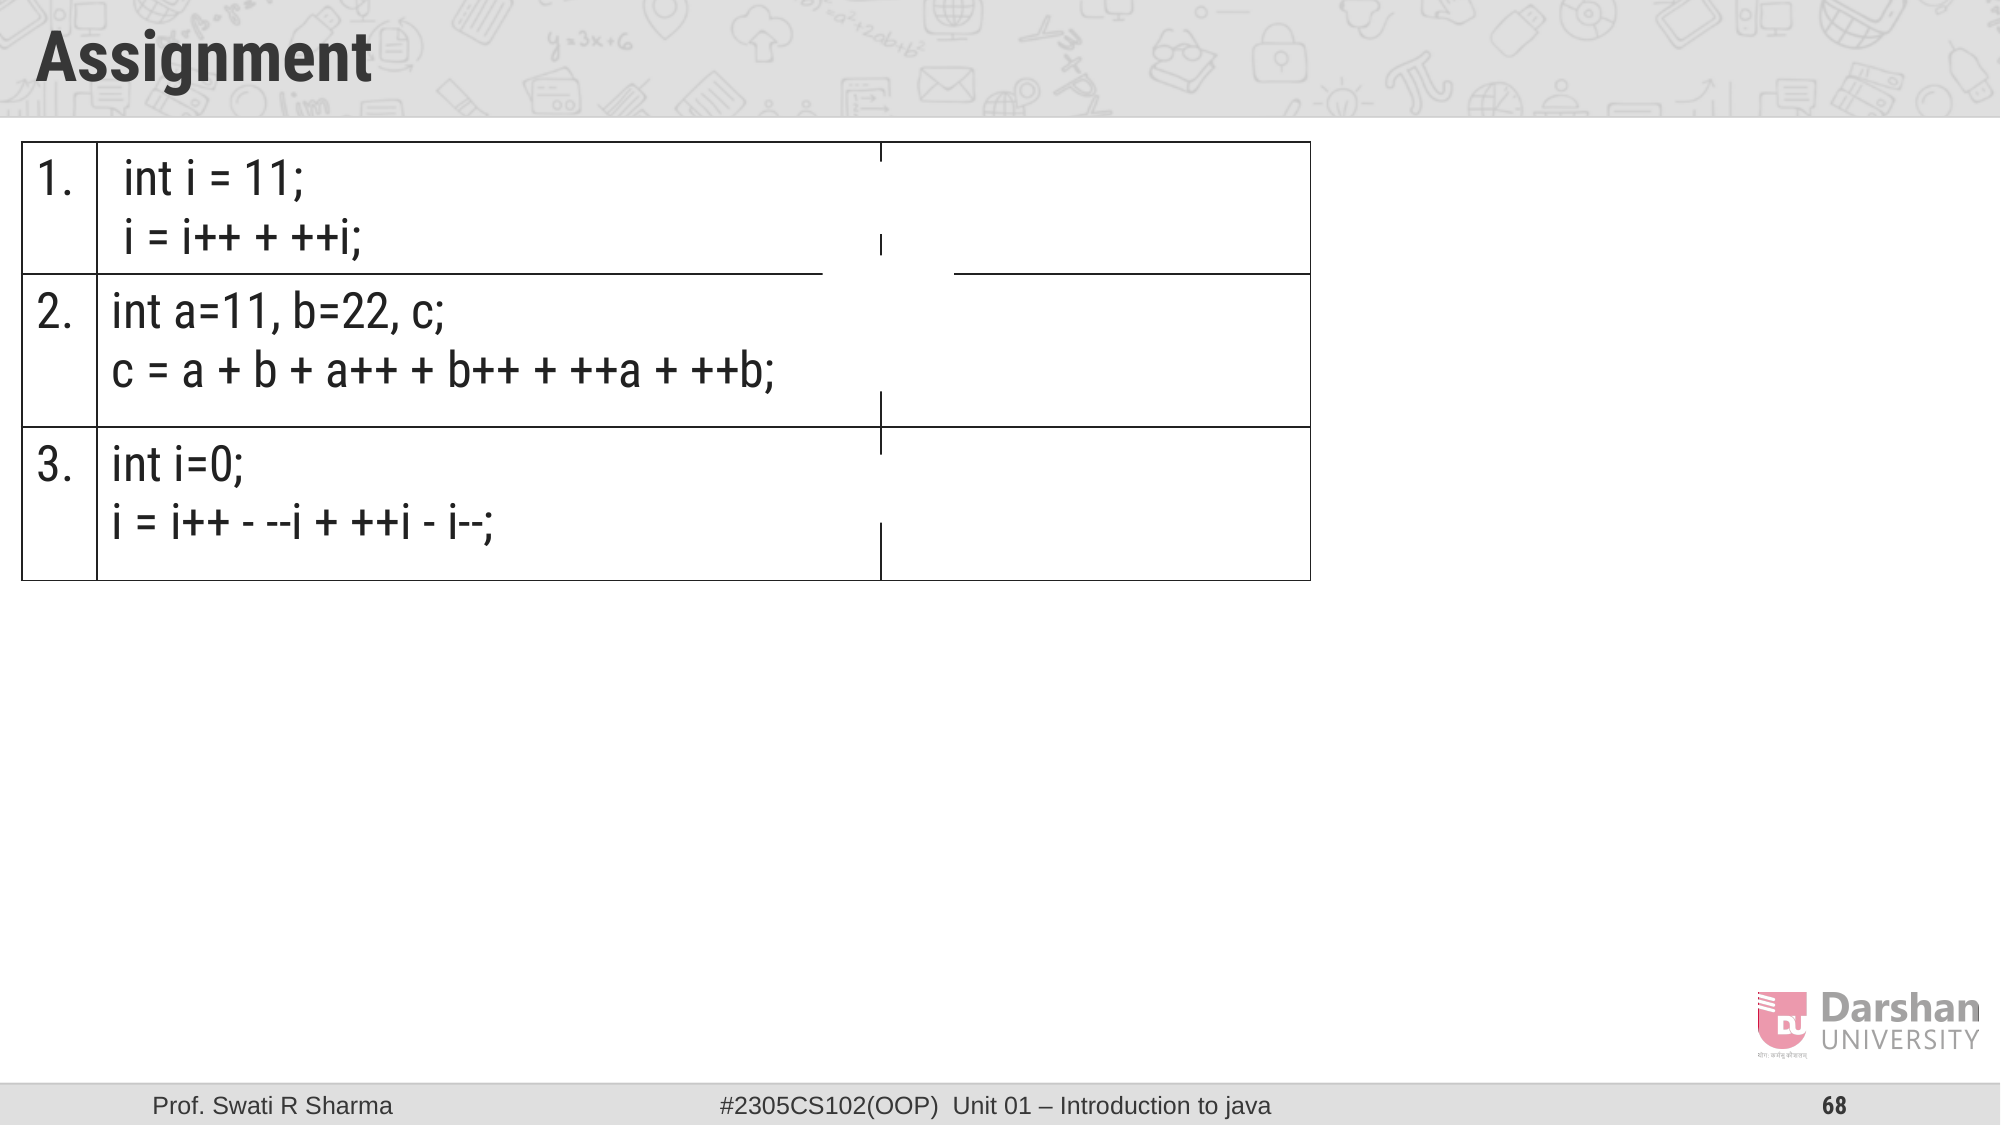

# Assignment
| 1. | int i = 11; i = i++ + ++i; |  |
| --- | --- | --- |
| 2. | int a=11, b=22, c; c = a + b + a++ + b++ + ++a + ++b; |  |
| 3. | int i=0; i = i++ - --i + ++i - i--; |  |
24

a=13
b=24
c=103

i=0